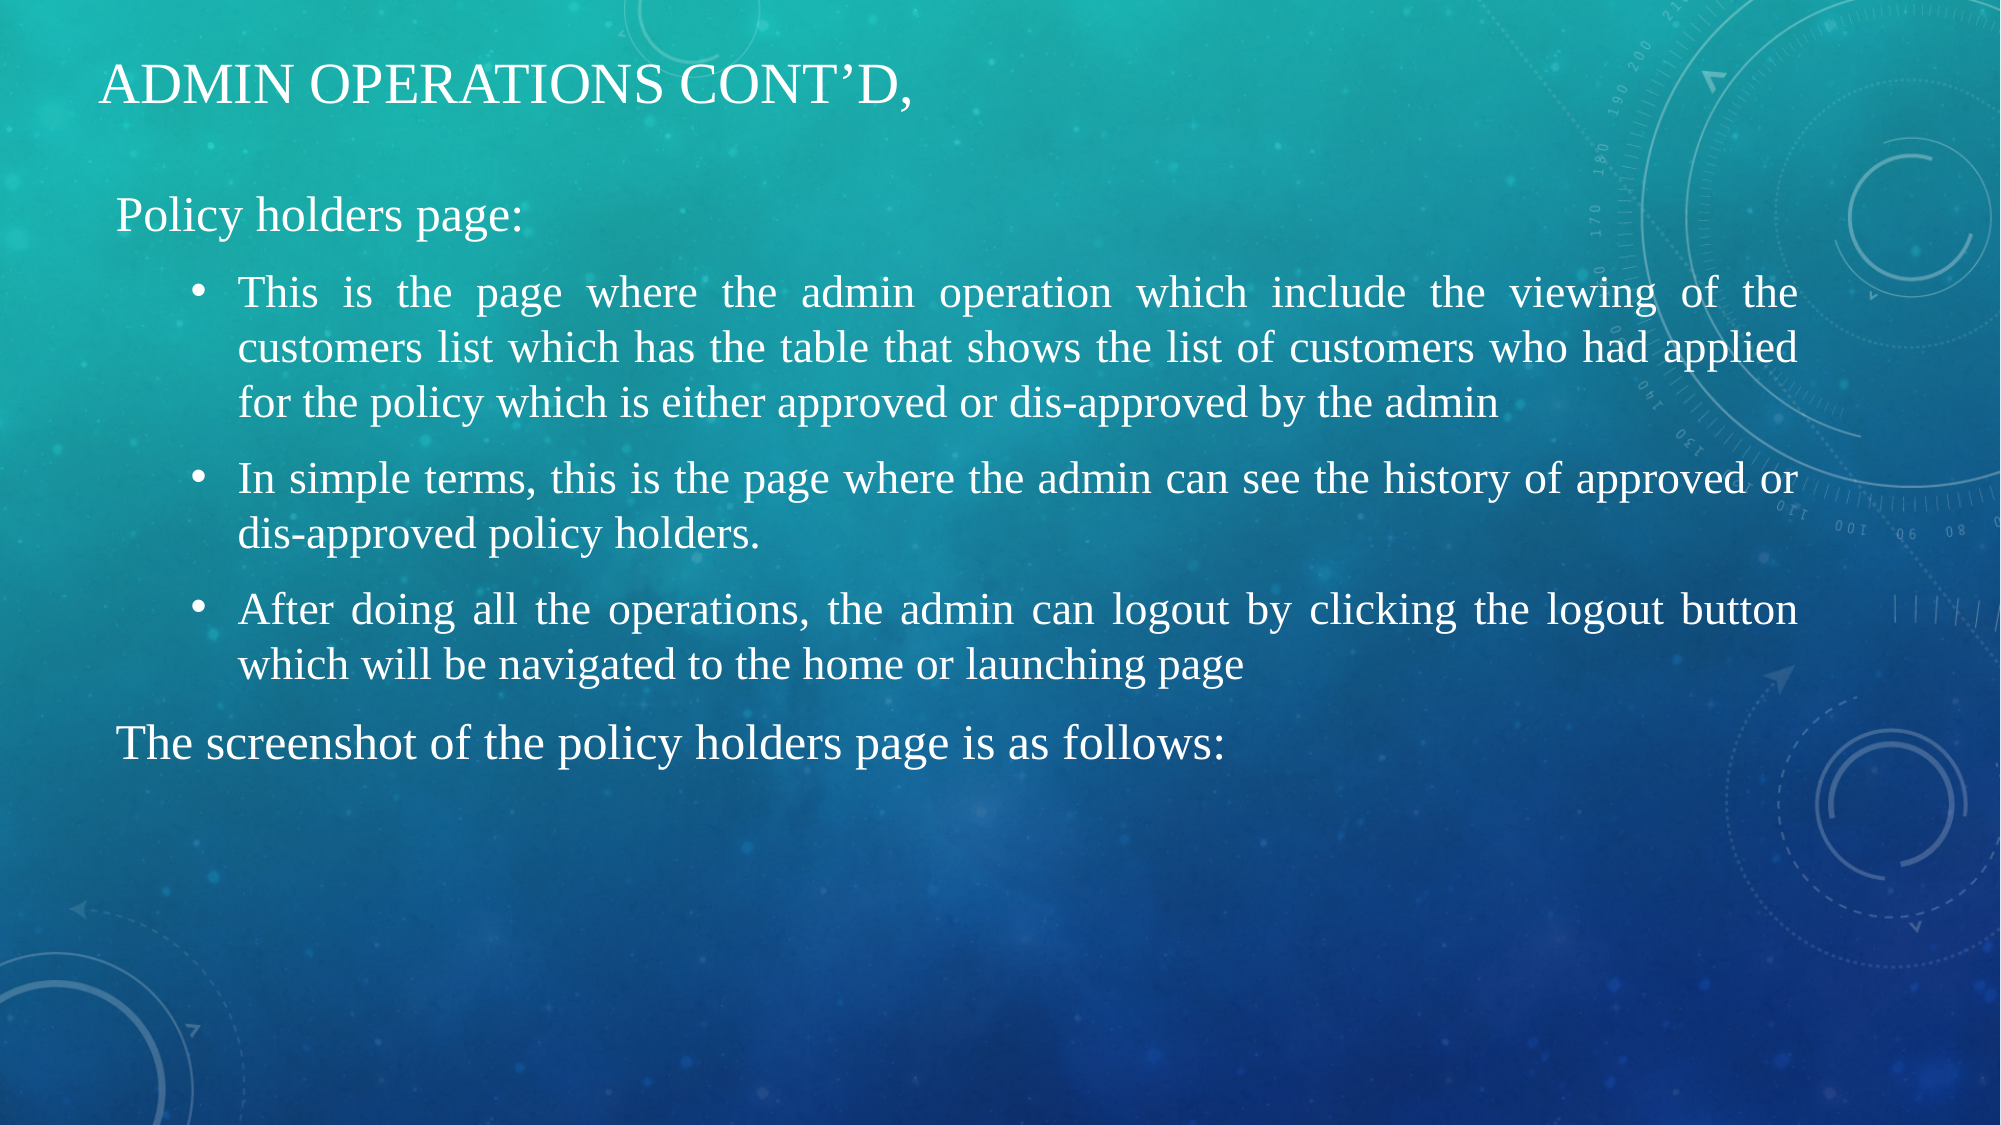

Admin Operations Cont’d,
Policy holders page:
This is the page where the admin operation which include the viewing of the customers list which has the table that shows the list of customers who had applied for the policy which is either approved or dis-approved by the admin
In simple terms, this is the page where the admin can see the history of approved or dis-approved policy holders.
After doing all the operations, the admin can logout by clicking the logout button which will be navigated to the home or launching page
The screenshot of the policy holders page is as follows: